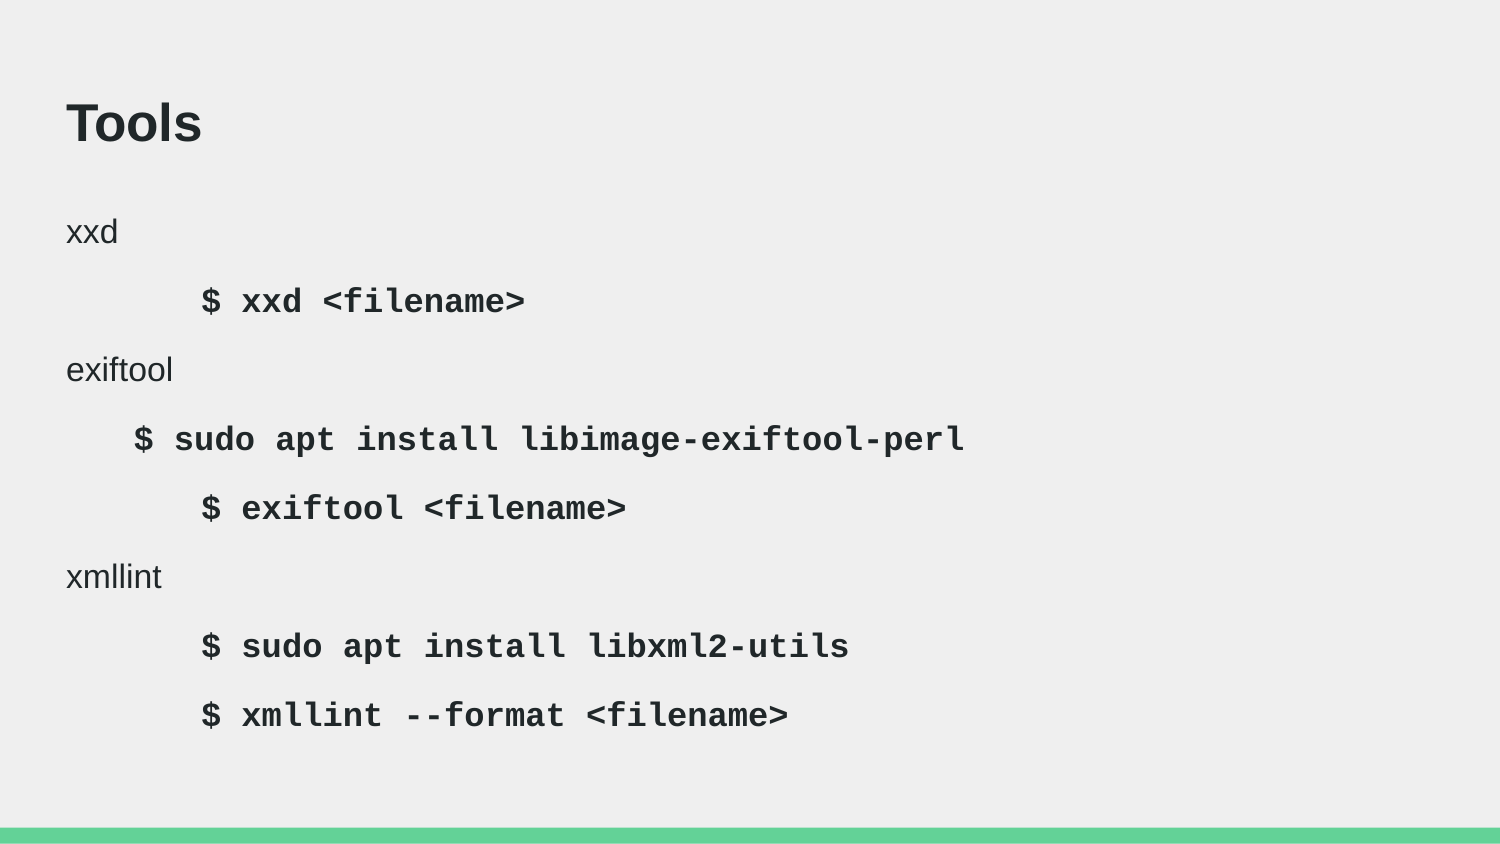

# Tools
xxd
	$ xxd <filename>
exiftool
$ sudo apt install libimage-exiftool-perl
	$ exiftool <filename>
xmllint
	$ sudo apt install libxml2-utils
	$ xmllint --format <filename>